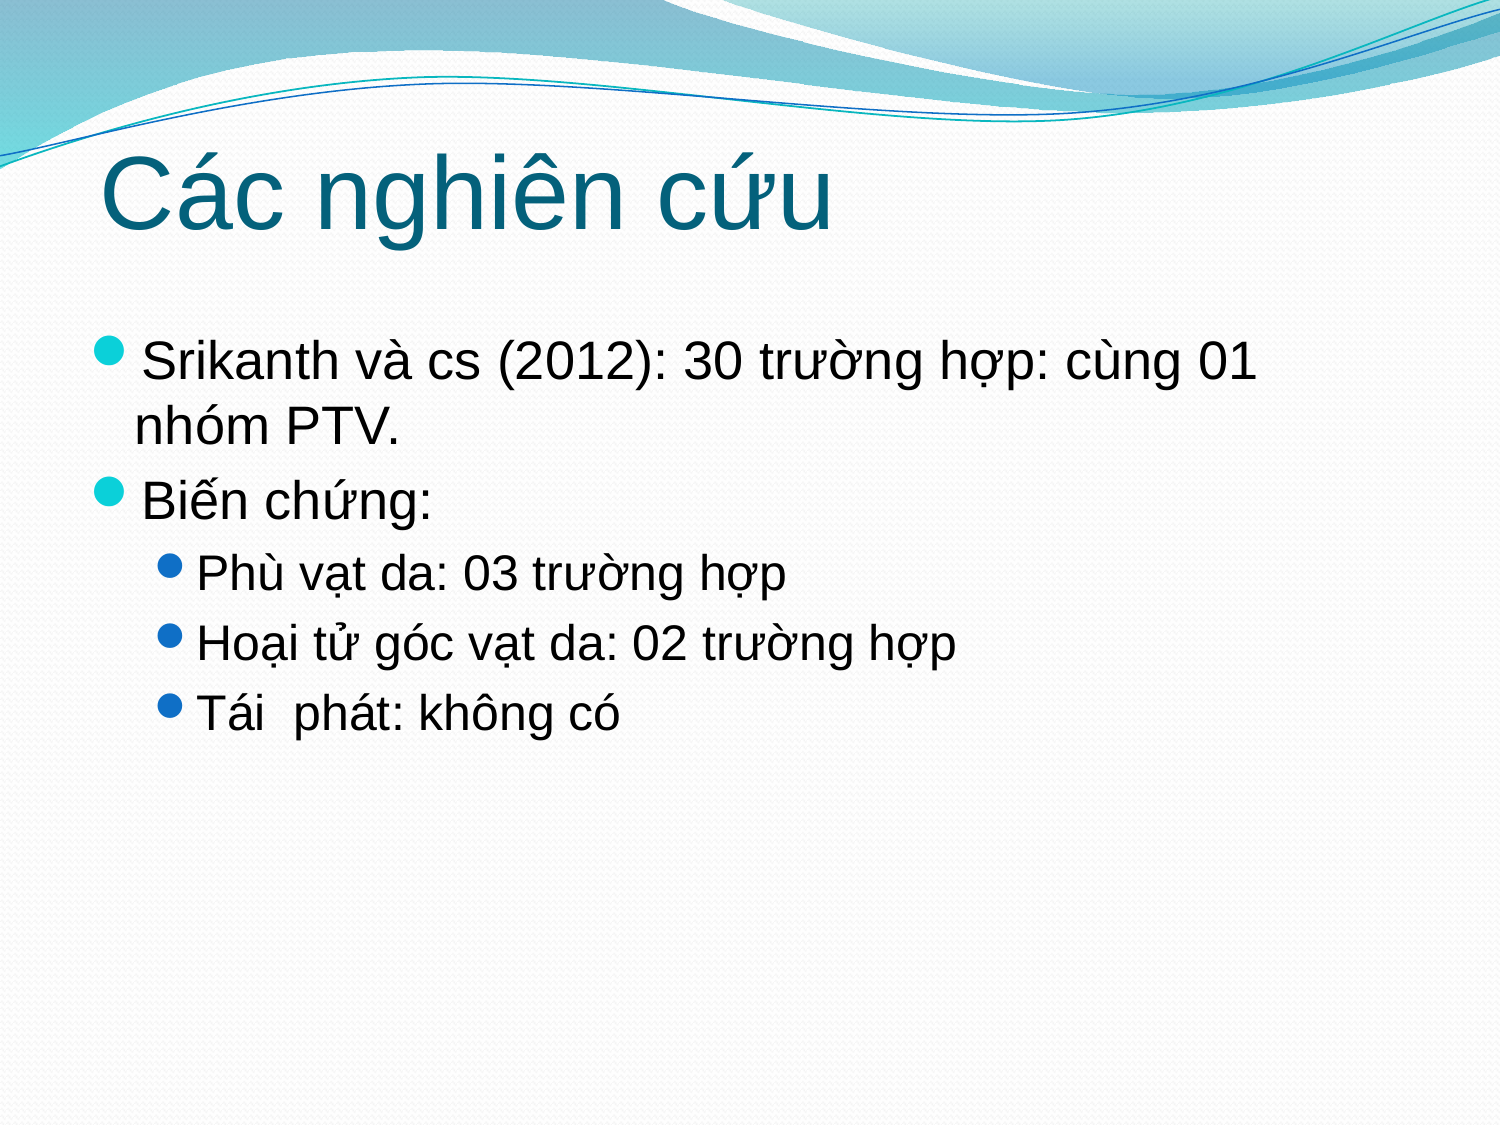

# Các nghiên cứu
Srikanth và cs (2012): 30 trường hợp: cùng 01 nhóm PTV.
Biến chứng:
Phù vạt da: 03 trường hợp
Hoại tử góc vạt da: 02 trường hợp
Tái  phát: không có